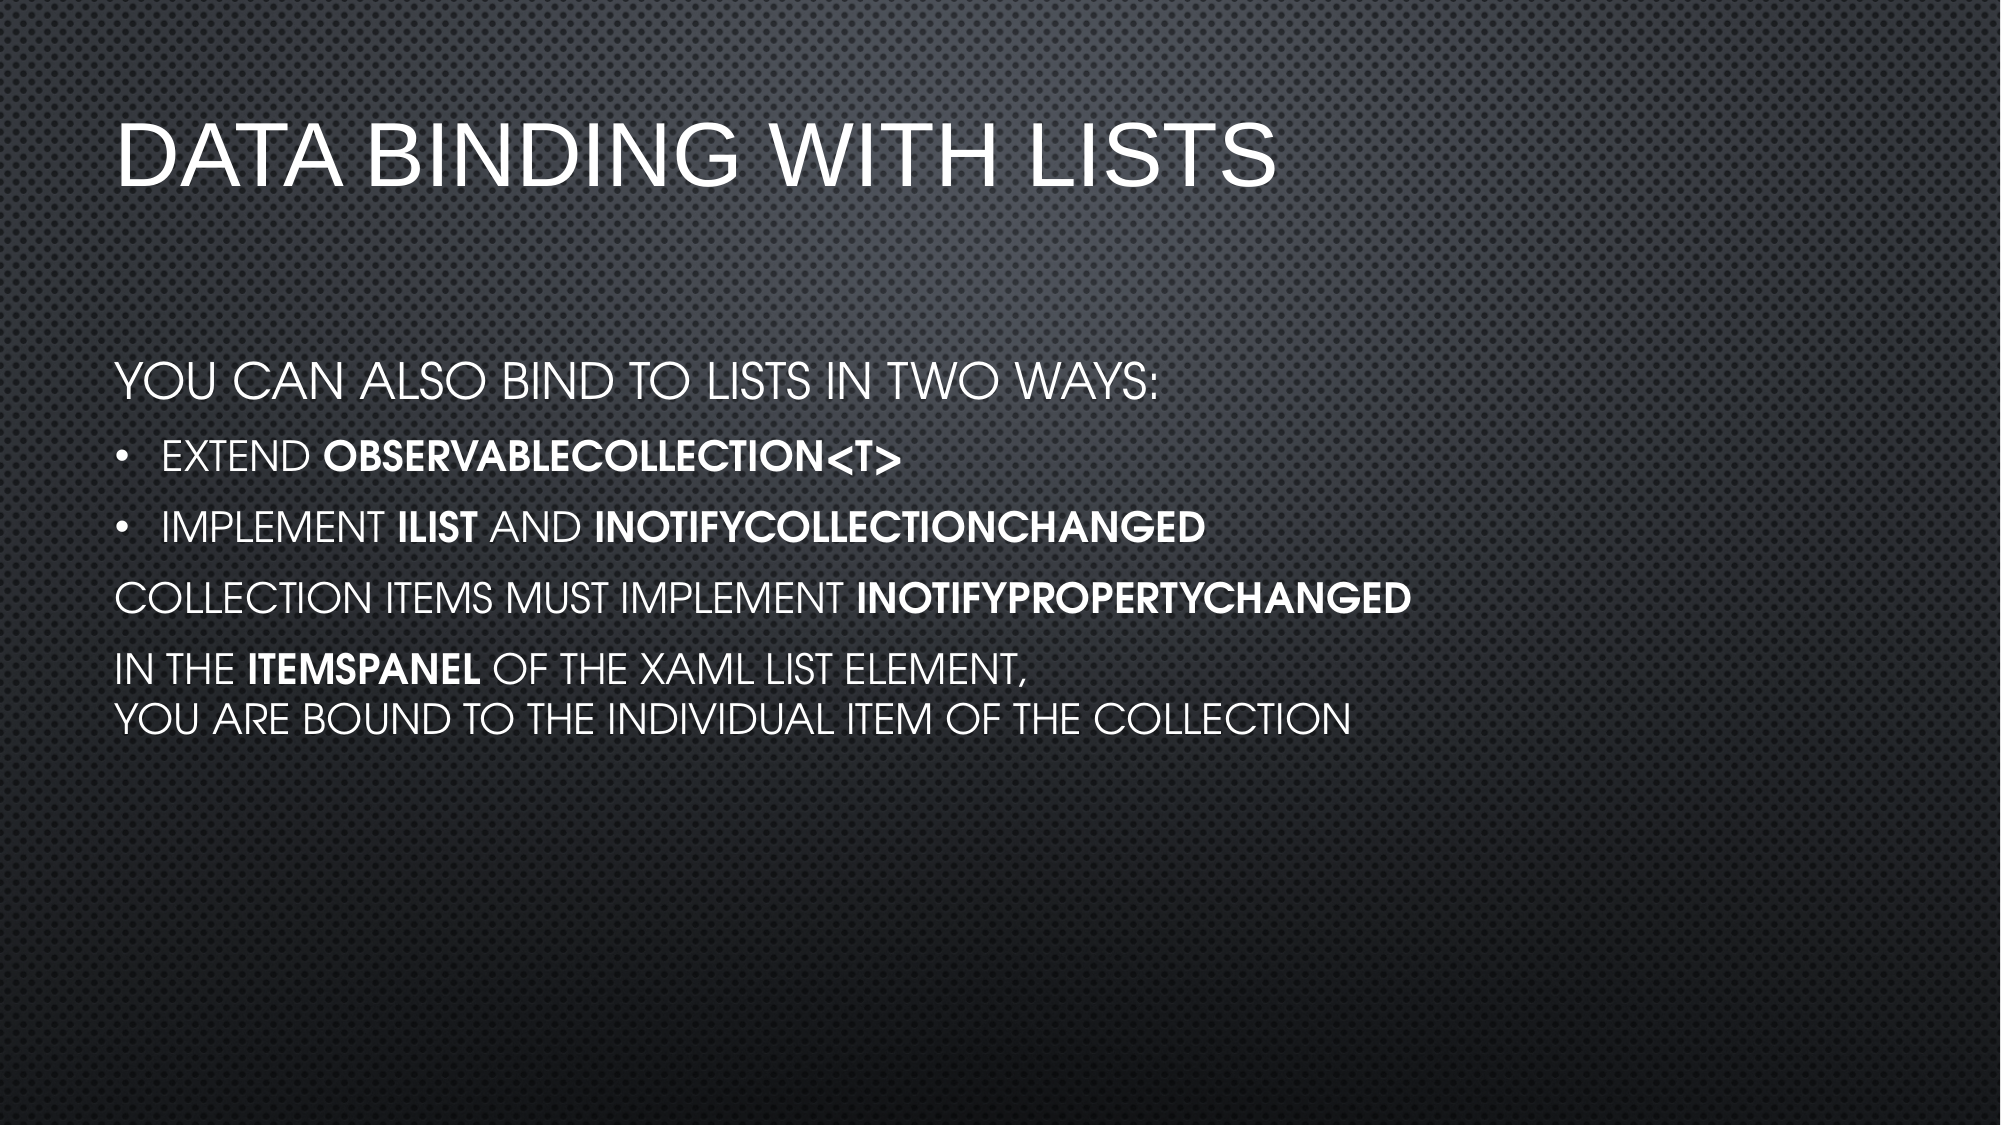

# Data Binding with Lists
You Can also bind to lists in two ways:
Extend ObservableCollection<T>
Implement IList and INotifyCollectionChanged
collection items must implement INotifyPropertyChanged
In the ItemsPanel of the XAML list element,
you are bound to the individual item of the collection